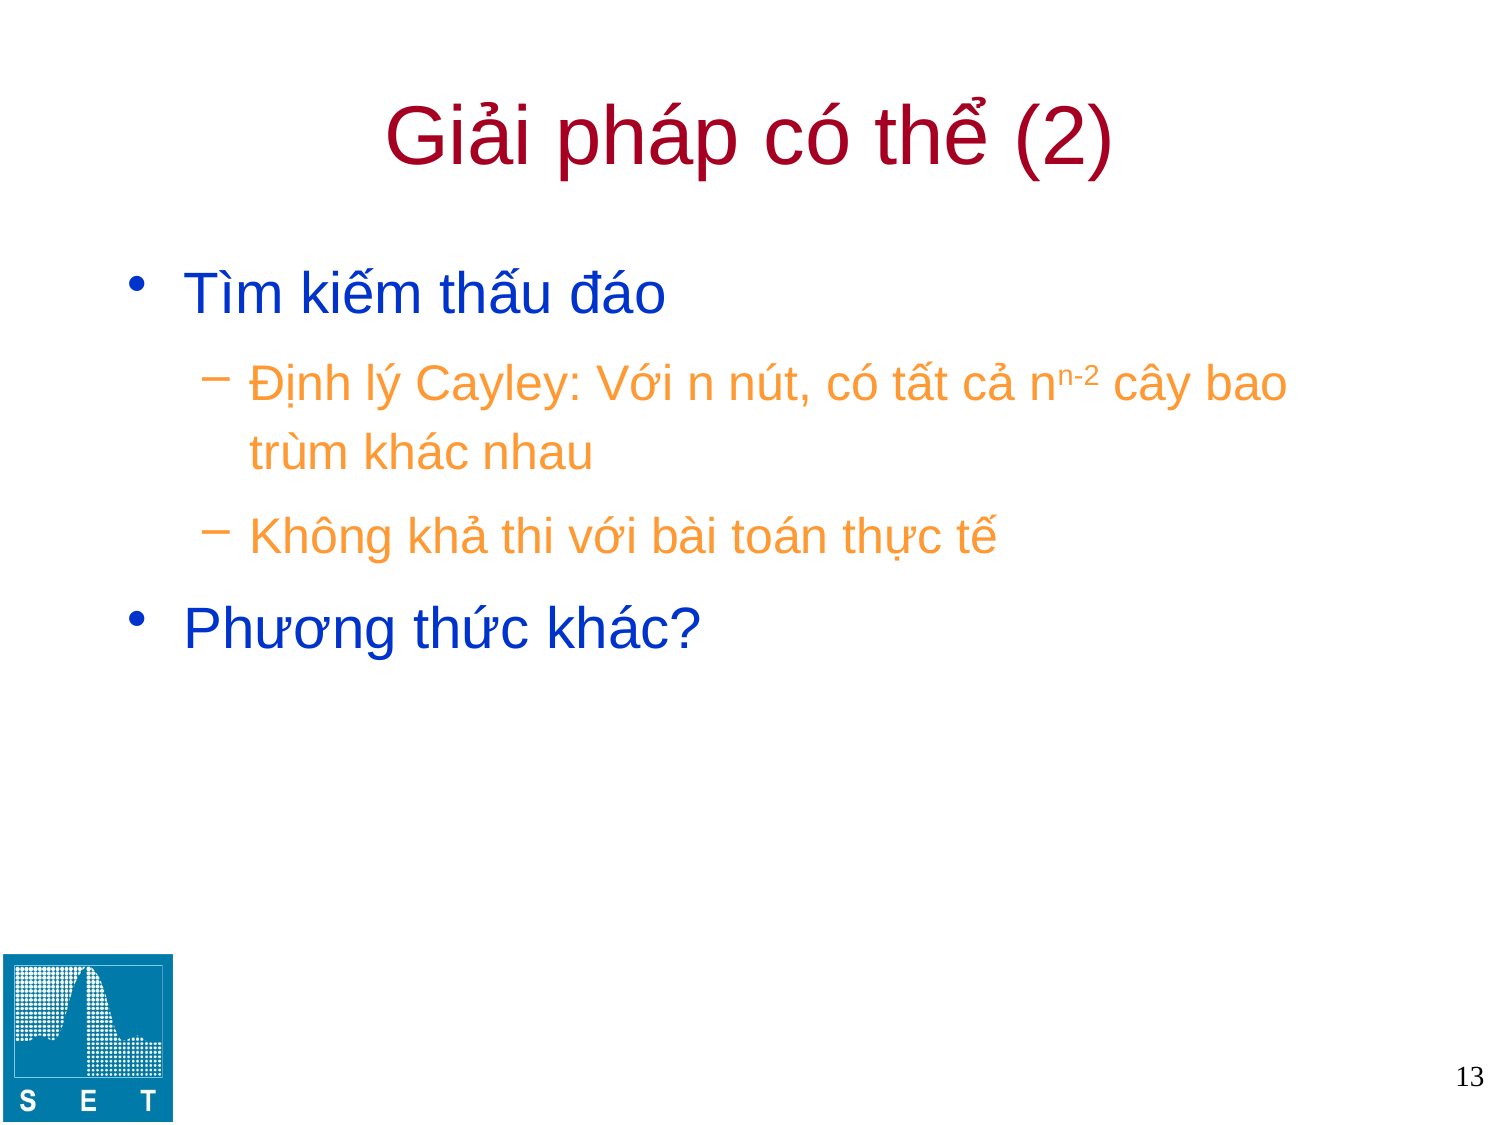

# Giải pháp có thể (2)
Tìm kiếm thấu đáo
Định lý Cayley: Với n nút, có tất cả nn-2 cây bao trùm khác nhau
Không khả thi với bài toán thực tế
Phương thức khác?

13